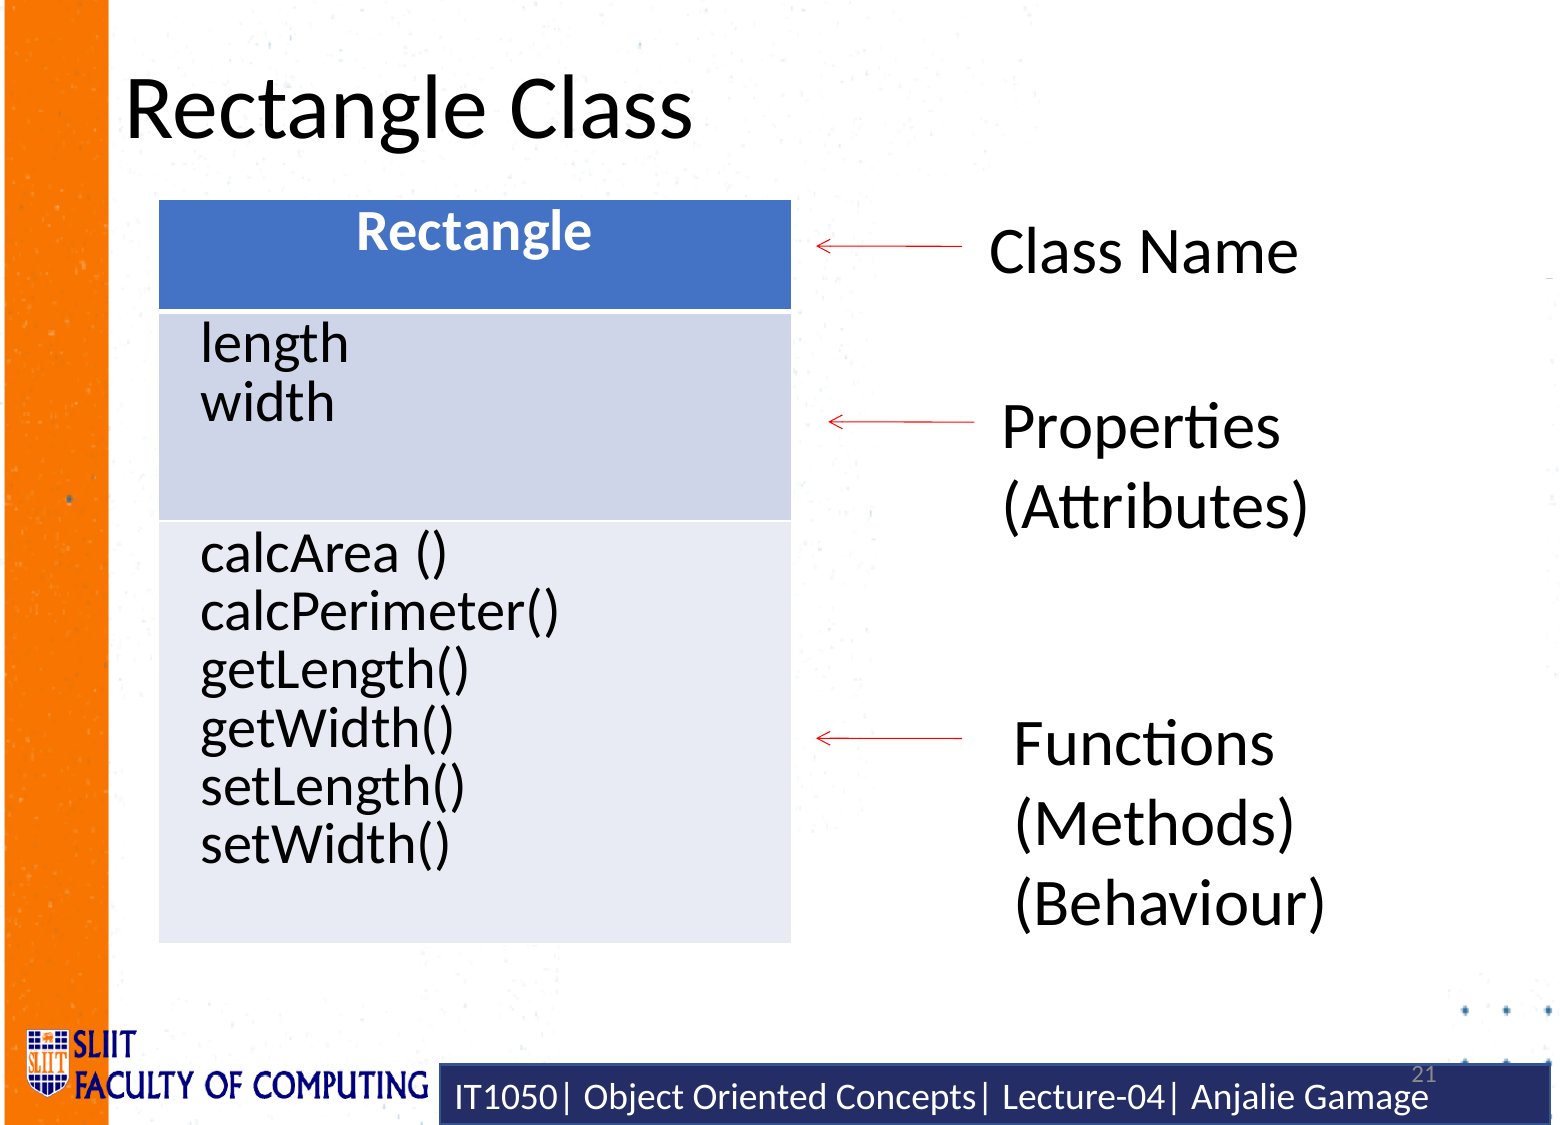

# Rectangle Class
| Rectangle |
| --- |
| length width |
| calcArea () calcPerimeter() getLength() getWidth() setLength() setWidth() |
Class Name
Properties
(Attributes)
Functions
(Methods)
(Behaviour)
21